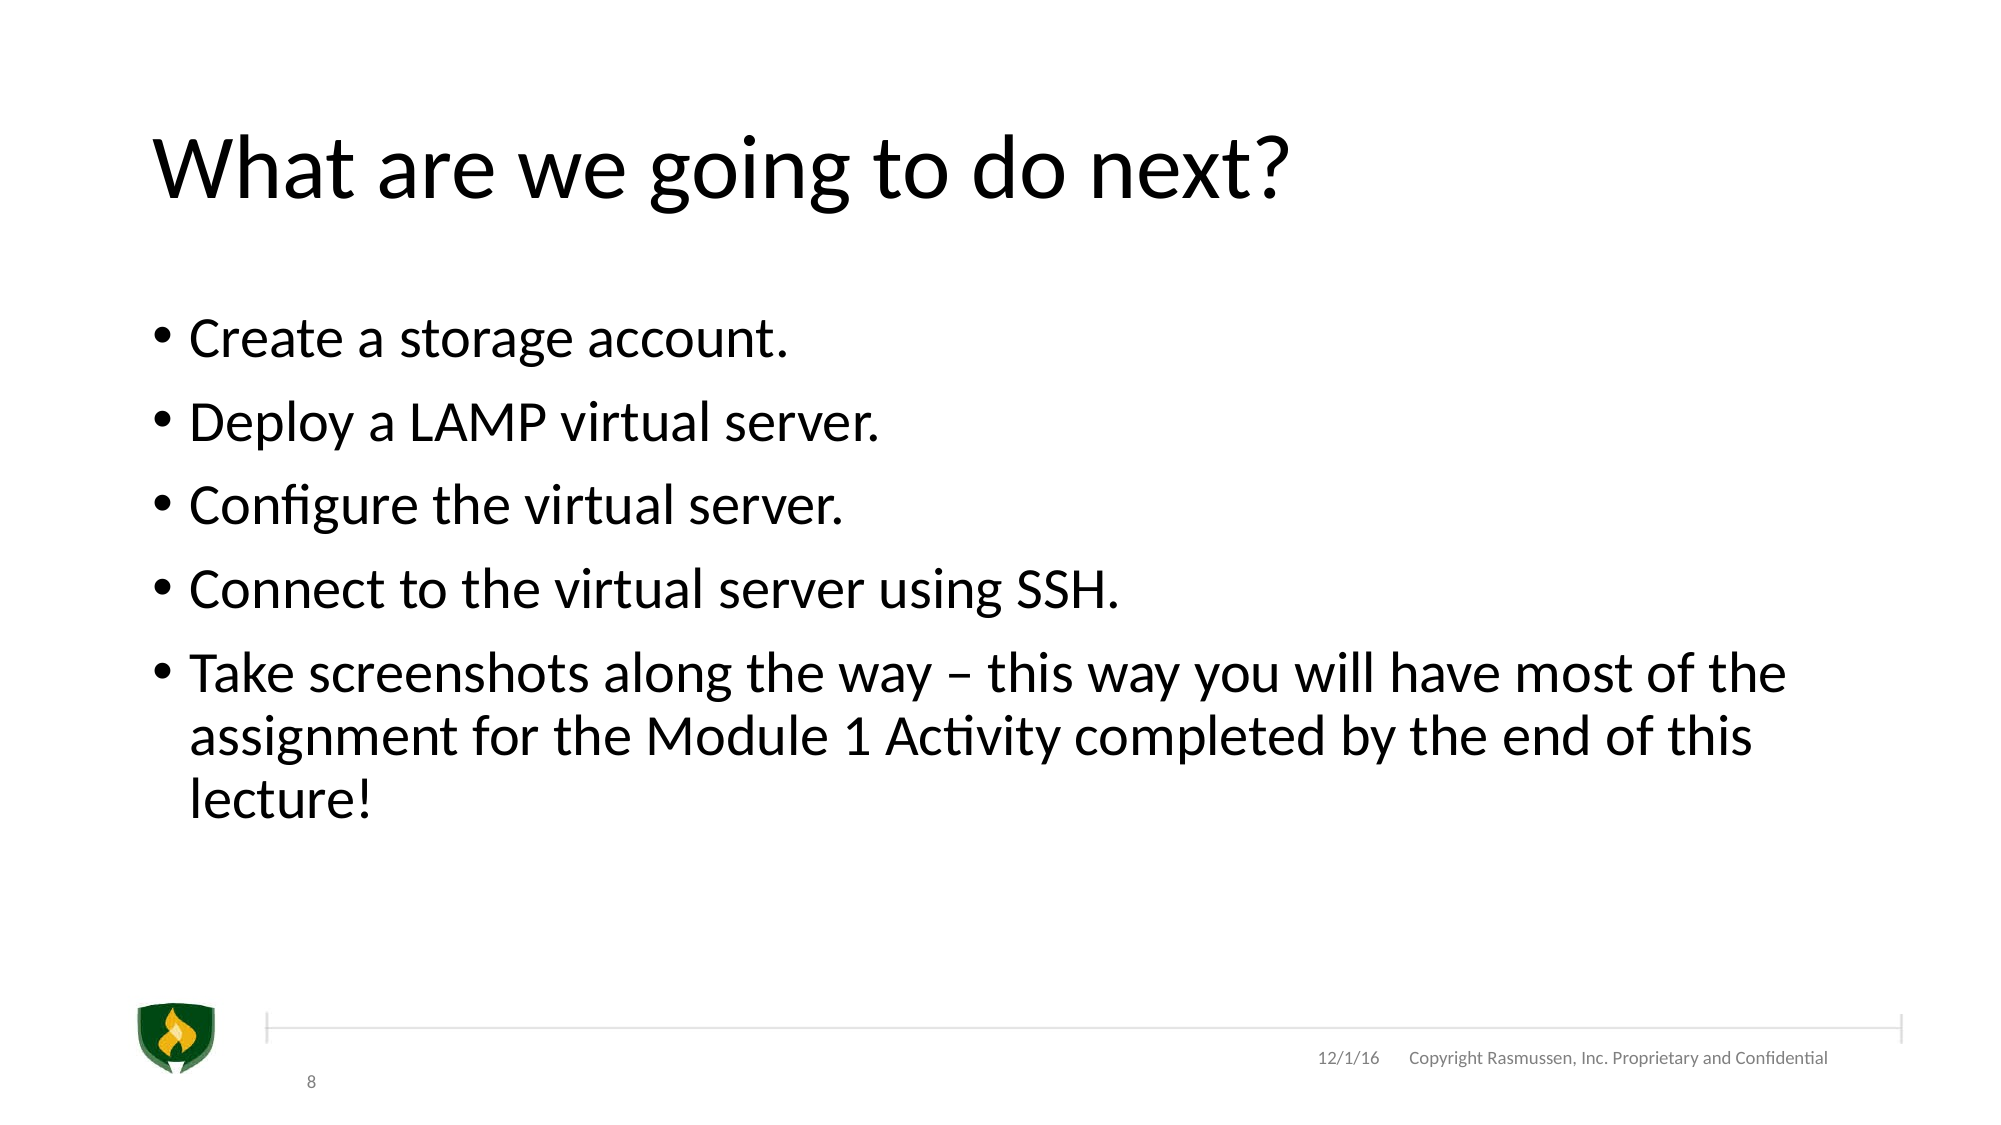

# What are we going to do next?
Create a storage account.
Deploy a LAMP virtual server.
Configure the virtual server.
Connect to the virtual server using SSH.
Take screenshots along the way – this way you will have most of the assignment for the Module 1 Activity completed by the end of this lecture!

 12/1/16       Copyright Rasmussen, Inc. Proprietary and Confidential
8